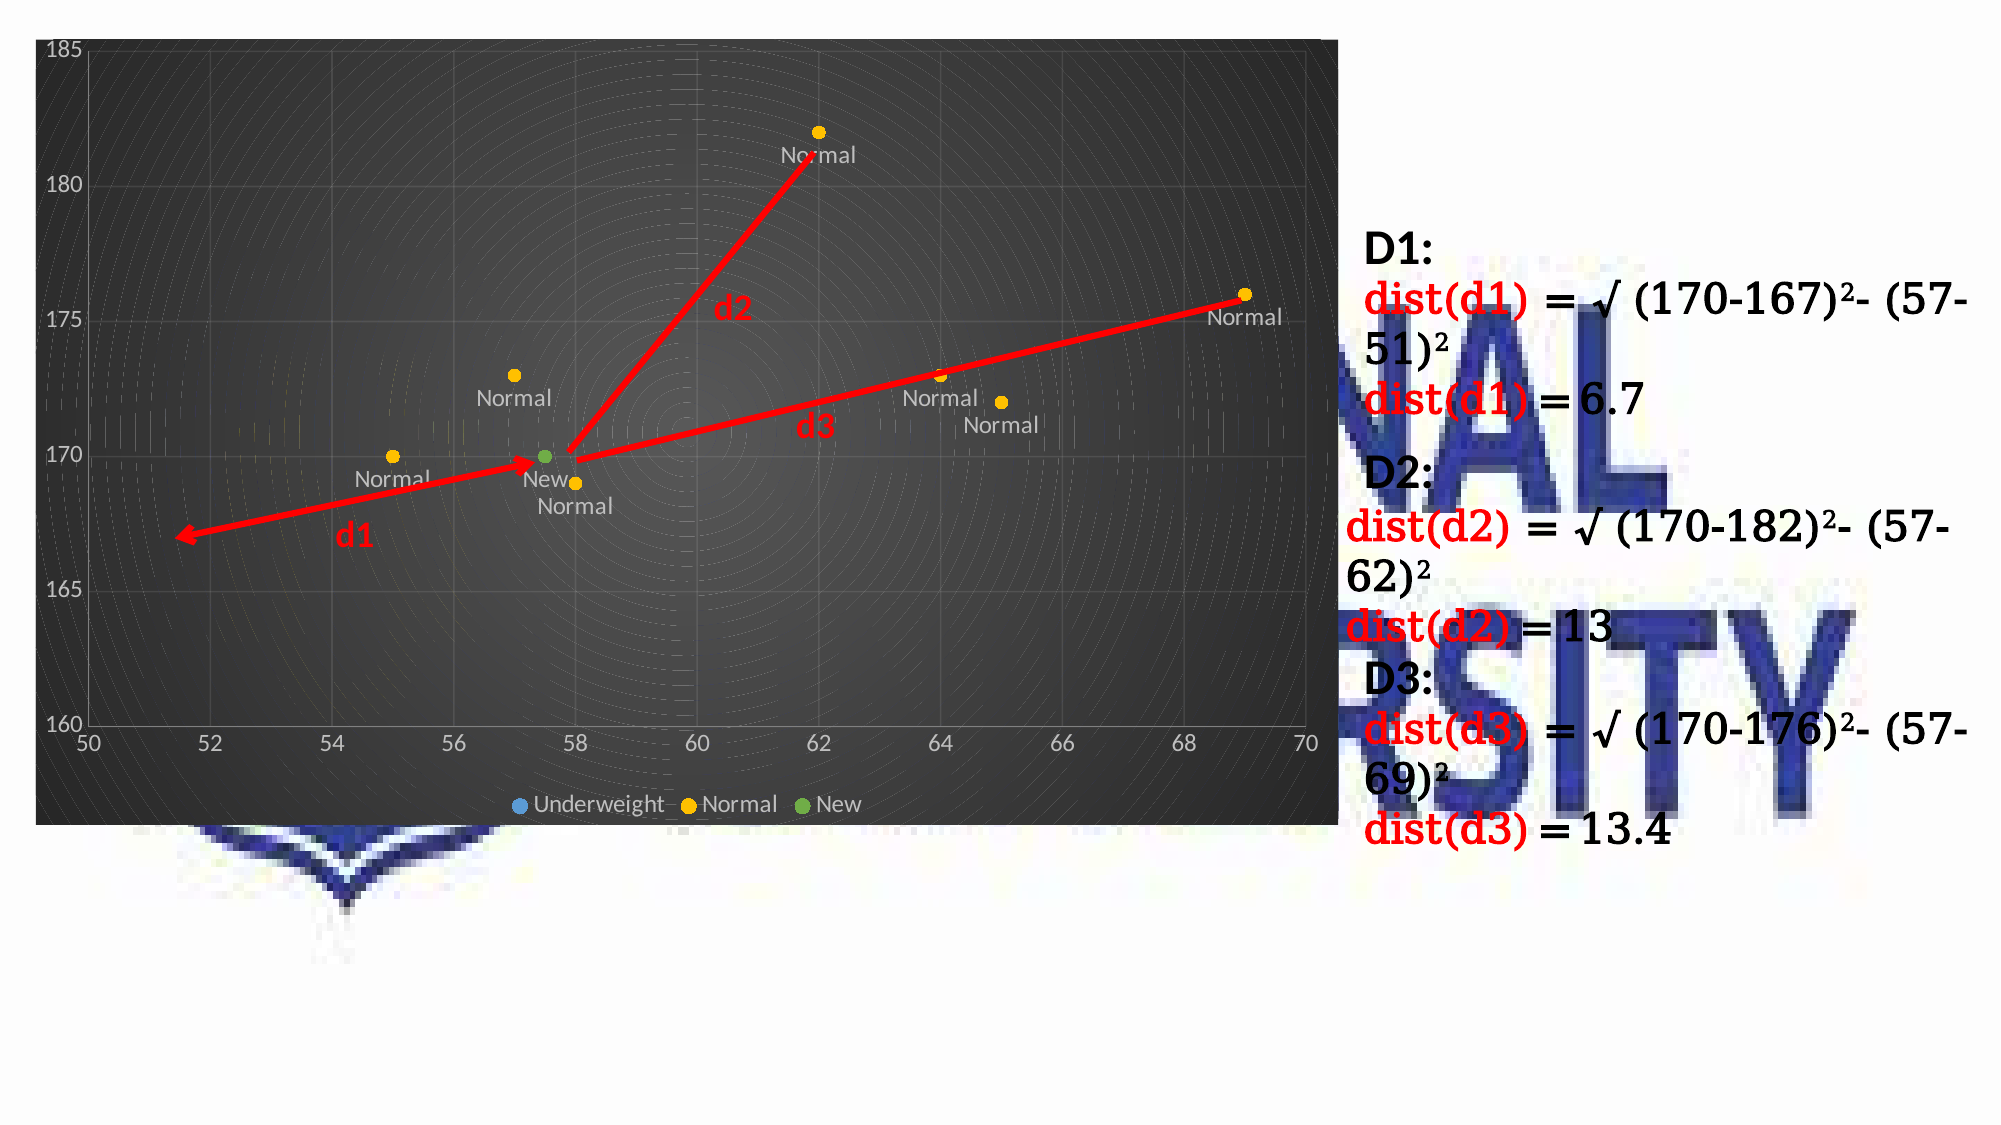

### Chart

| Category |  |  |  |
|---|---|---|---|
D1:
dist(d1) = √ (170-167)2- (57-51)2
dist(d1) = 6.7

D2:
dist(d2) = √ (170-182)2- (57-62)2
dist(d2) = 13

d1
D3:
dist(d3) = √ (170-176)2- (57-69)2
dist(d3) = 13.4